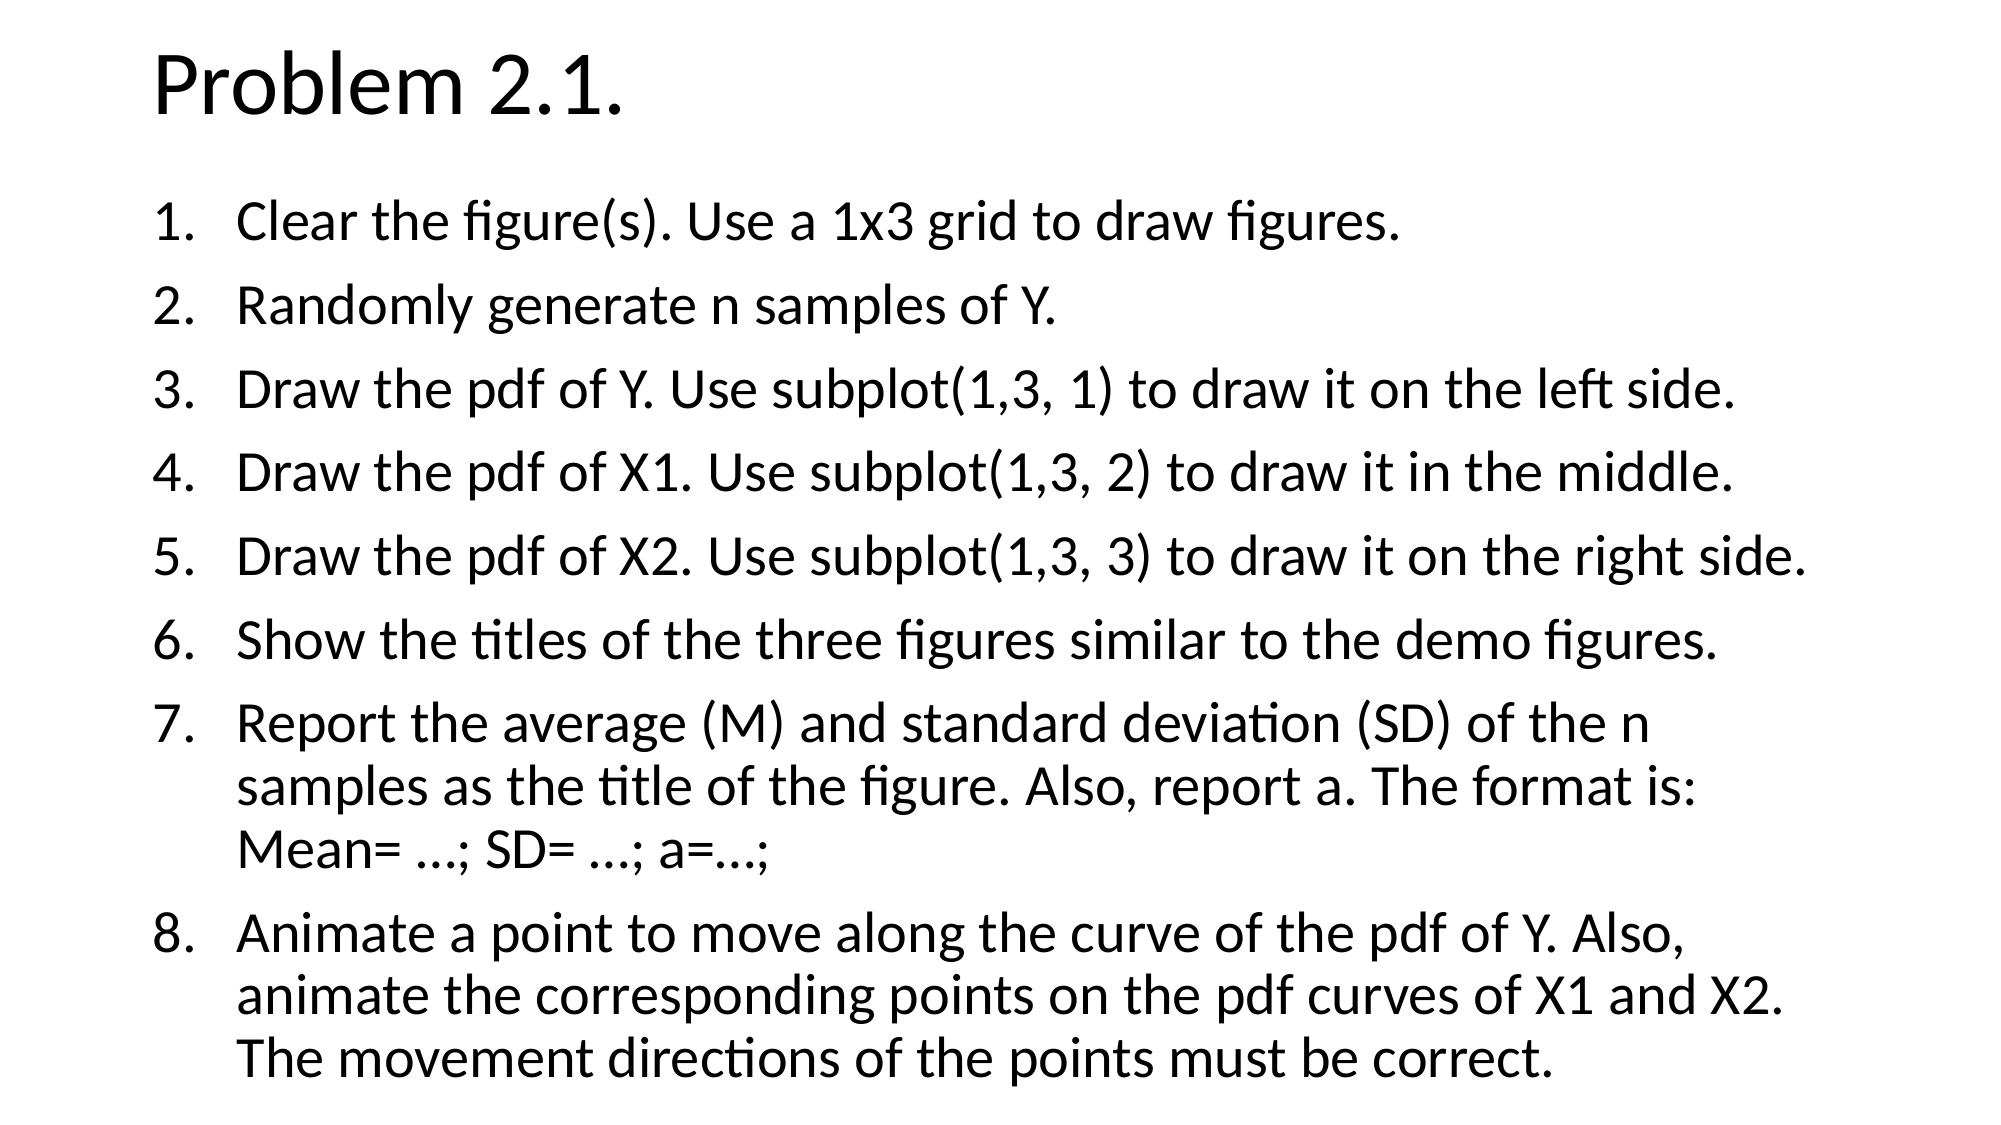

# Problem 2.1.
Clear the figure(s). Use a 1x3 grid to draw figures.
Randomly generate n samples of Y.
Draw the pdf of Y. Use subplot(1,3, 1) to draw it on the left side.
Draw the pdf of X1. Use subplot(1,3, 2) to draw it in the middle.
Draw the pdf of X2. Use subplot(1,3, 3) to draw it on the right side.
Show the titles of the three figures similar to the demo figures.
Report the average (M) and standard deviation (SD) of the n samples as the title of the figure. Also, report a. The format is: Mean= …; SD= …; a=…;
Animate a point to move along the curve of the pdf of Y. Also, animate the corresponding points on the pdf curves of X1 and X2. The movement directions of the points must be correct.